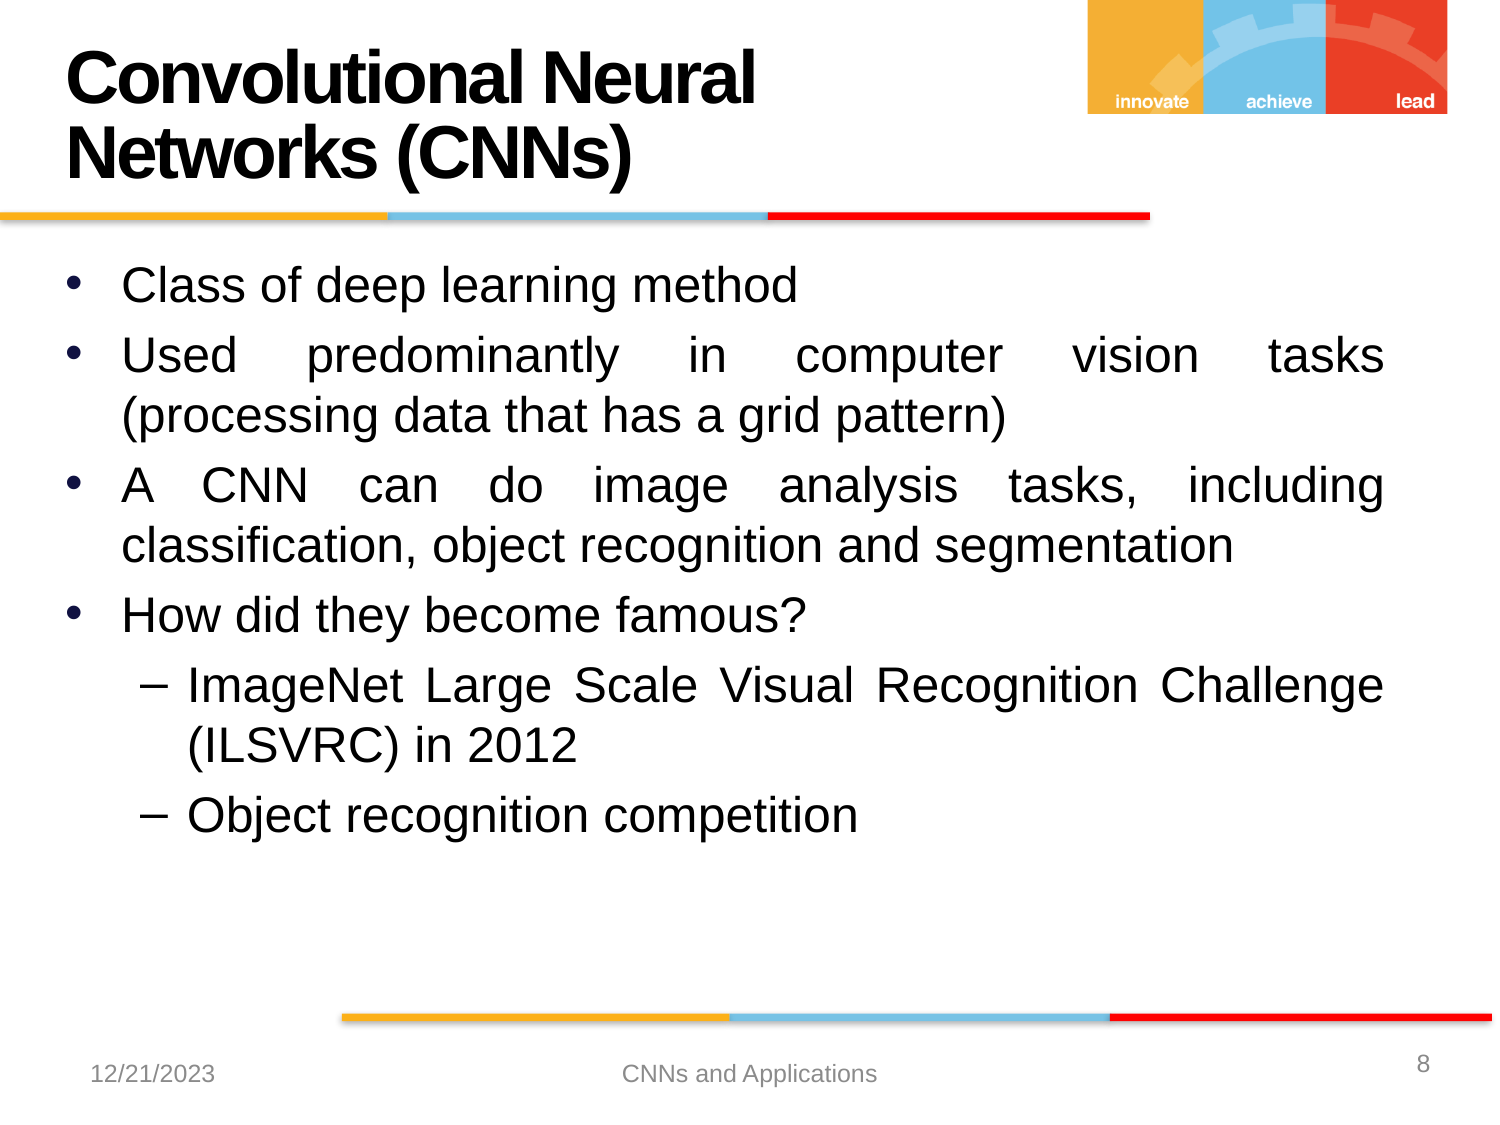

Convolutional Neural Networks (CNNs)
Class of deep learning method
Used predominantly in computer vision tasks (processing data that has a grid pattern)
A CNN can do image analysis tasks, including classification, object recognition and segmentation
How did they become famous?
ImageNet Large Scale Visual Recognition Challenge (ILSVRC) in 2012
Object recognition competition
8
12/21/2023
CNNs and Applications